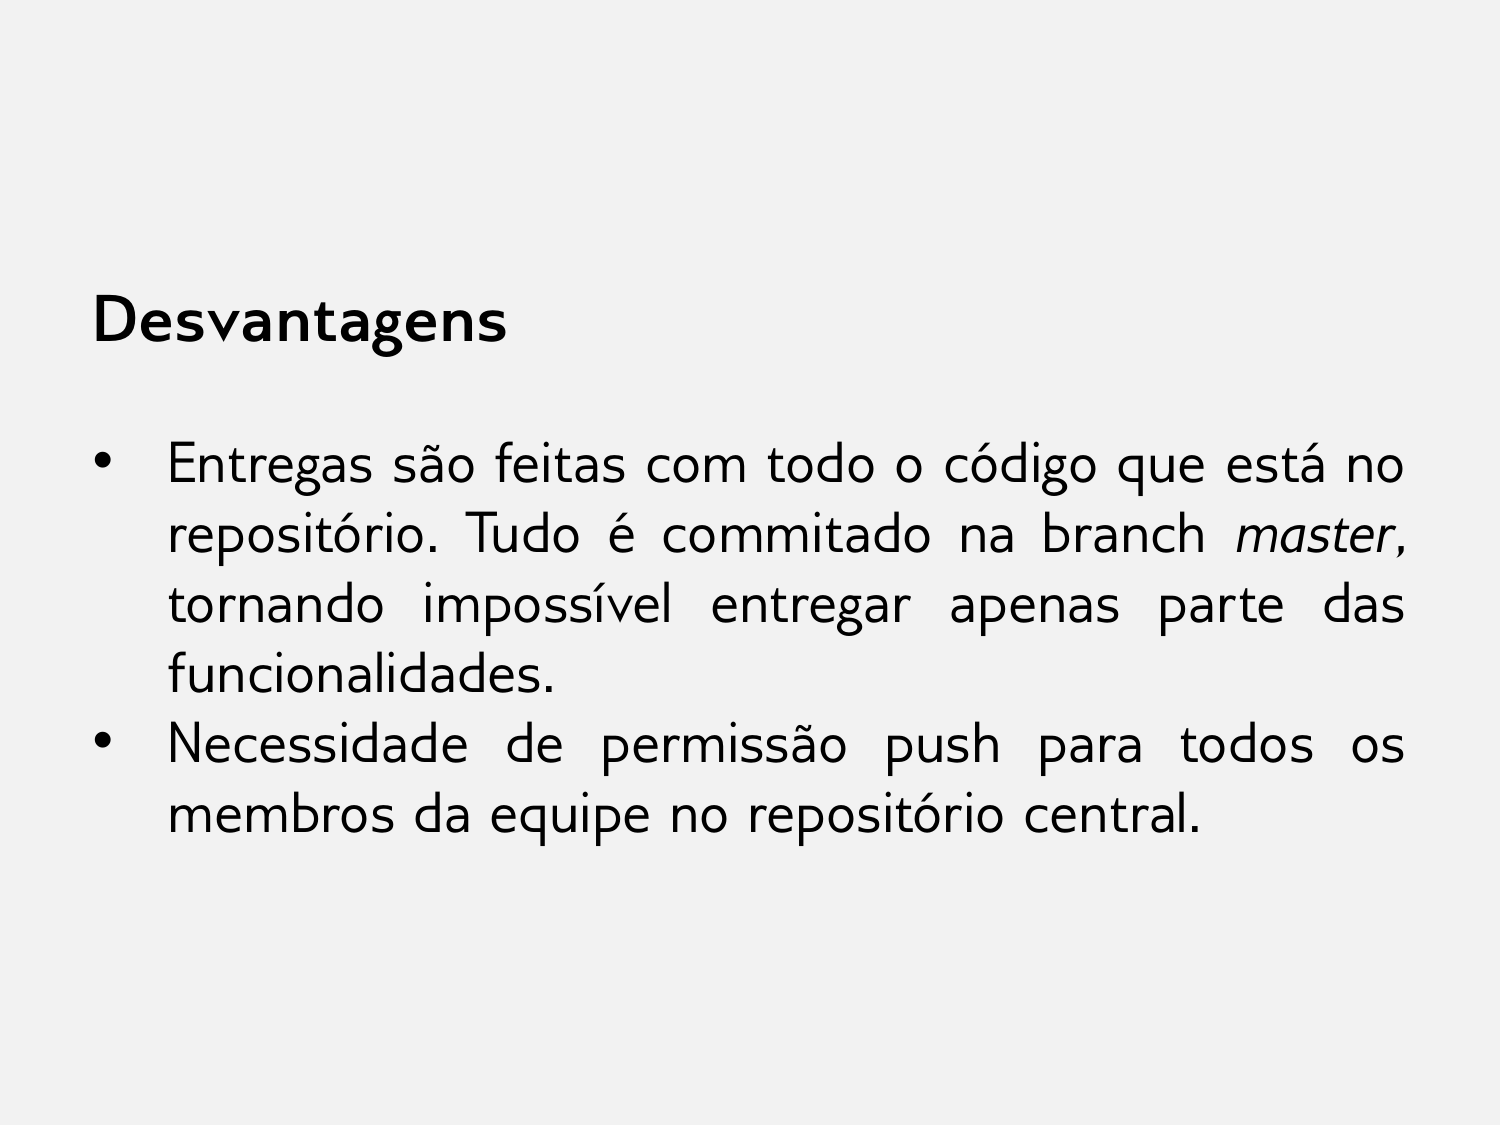

Desvantagens

Entregas são feitas com todo o código que está no repositório. Tudo é commitado na branch master, tornando impossível entregar apenas parte das funcionalidades.
Necessidade de permissão push para todos os membros da equipe no repositório central.